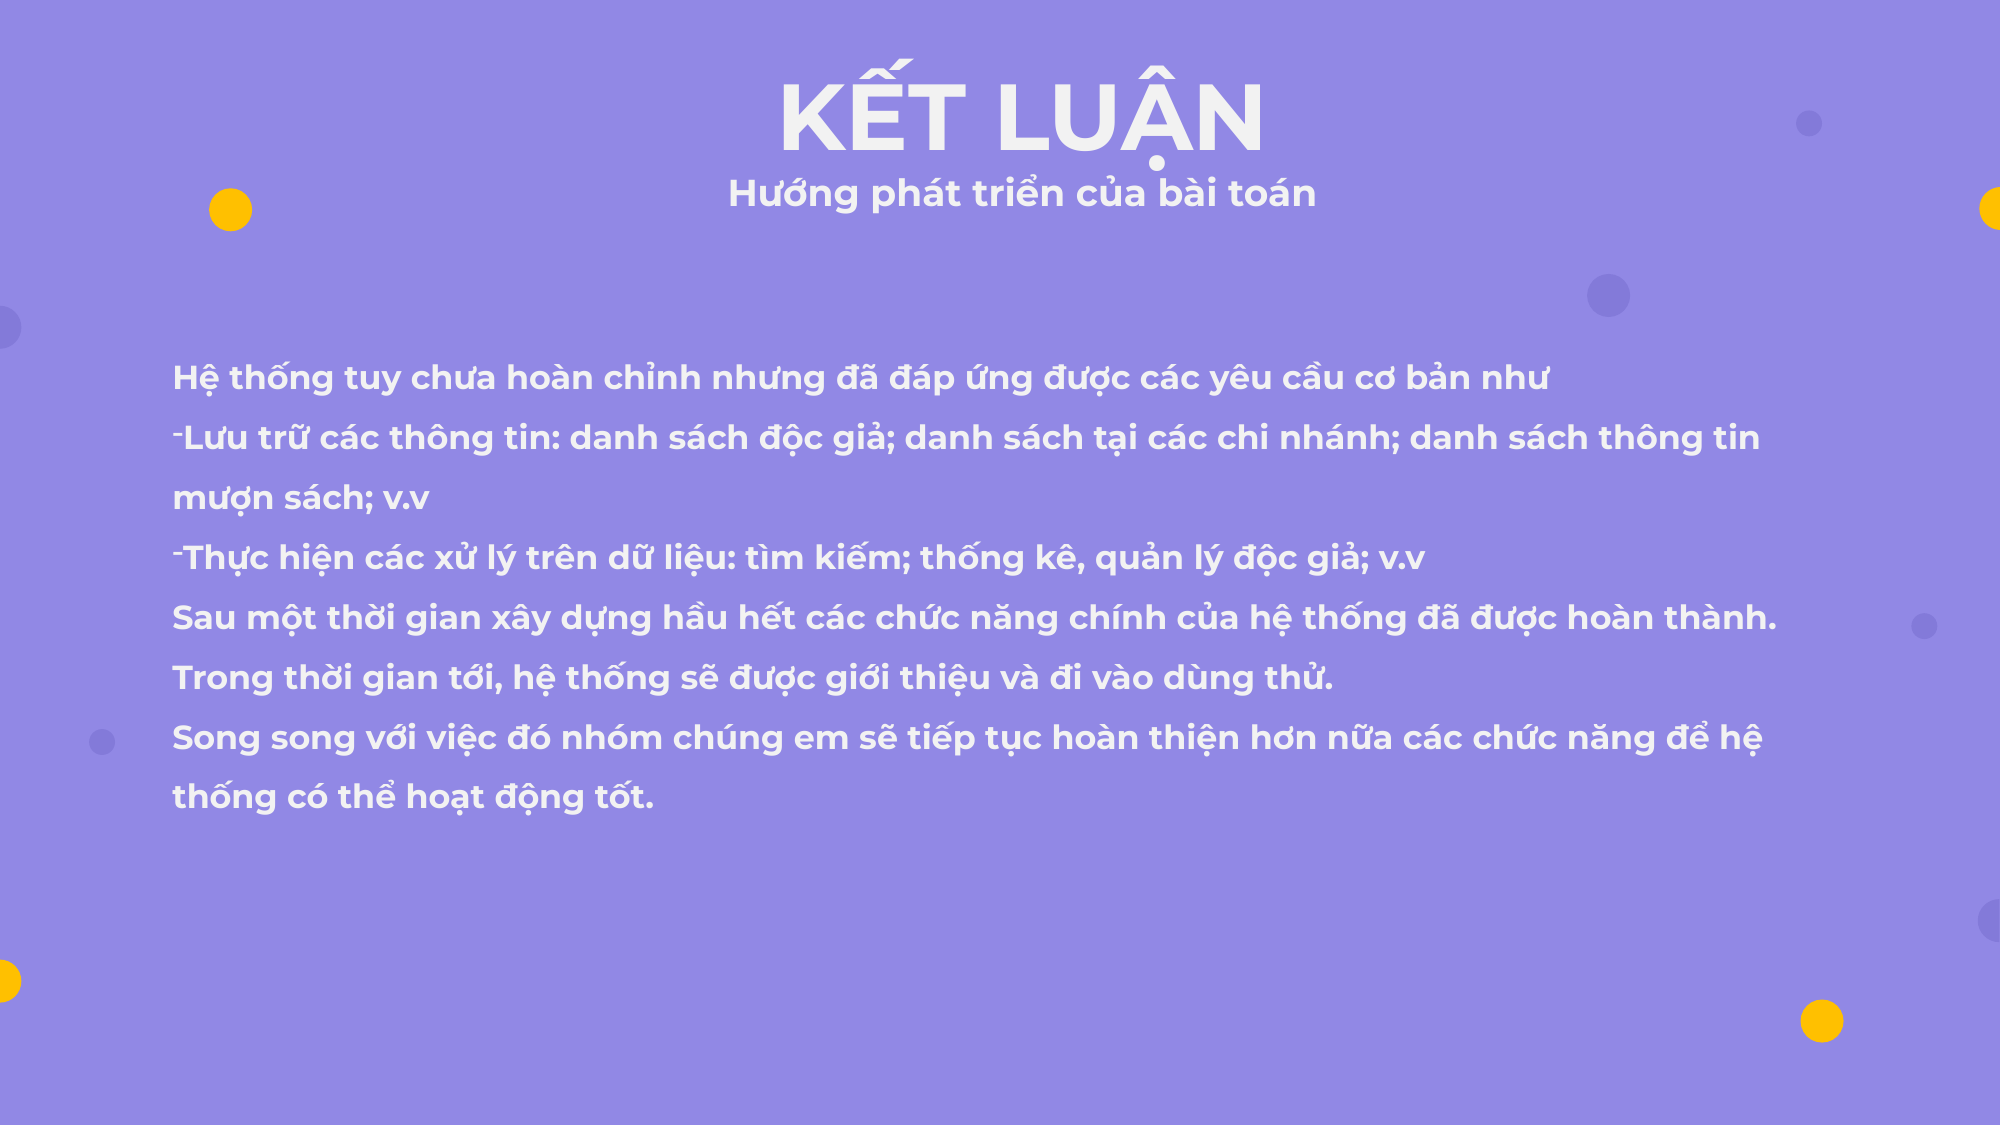

KẾT LUẬN
Hướng phát triển của bài toán

Hệ thống tuy chưa hoàn chỉnh nhưng đã đáp ứng được các yêu cầu cơ bản như
Lưu trữ các thông tin: danh sách độc giả; danh sách tại các chi nhánh; danh sách thông tin mượn sách; v.v
Thực hiện các xử lý trên dữ liệu: tìm kiếm; thống kê, quản lý độc giả; v.v
Sau một thời gian xây dựng hầu hết các chức năng chính của hệ thống đã được hoàn thành. Trong thời gian tới, hệ thống sẽ được giới thiệu và đi vào dùng thử.
Song song với việc đó nhóm chúng em sẽ tiếp tục hoàn thiện hơn nữa các chức năng để hệ thống có thể hoạt động tốt.